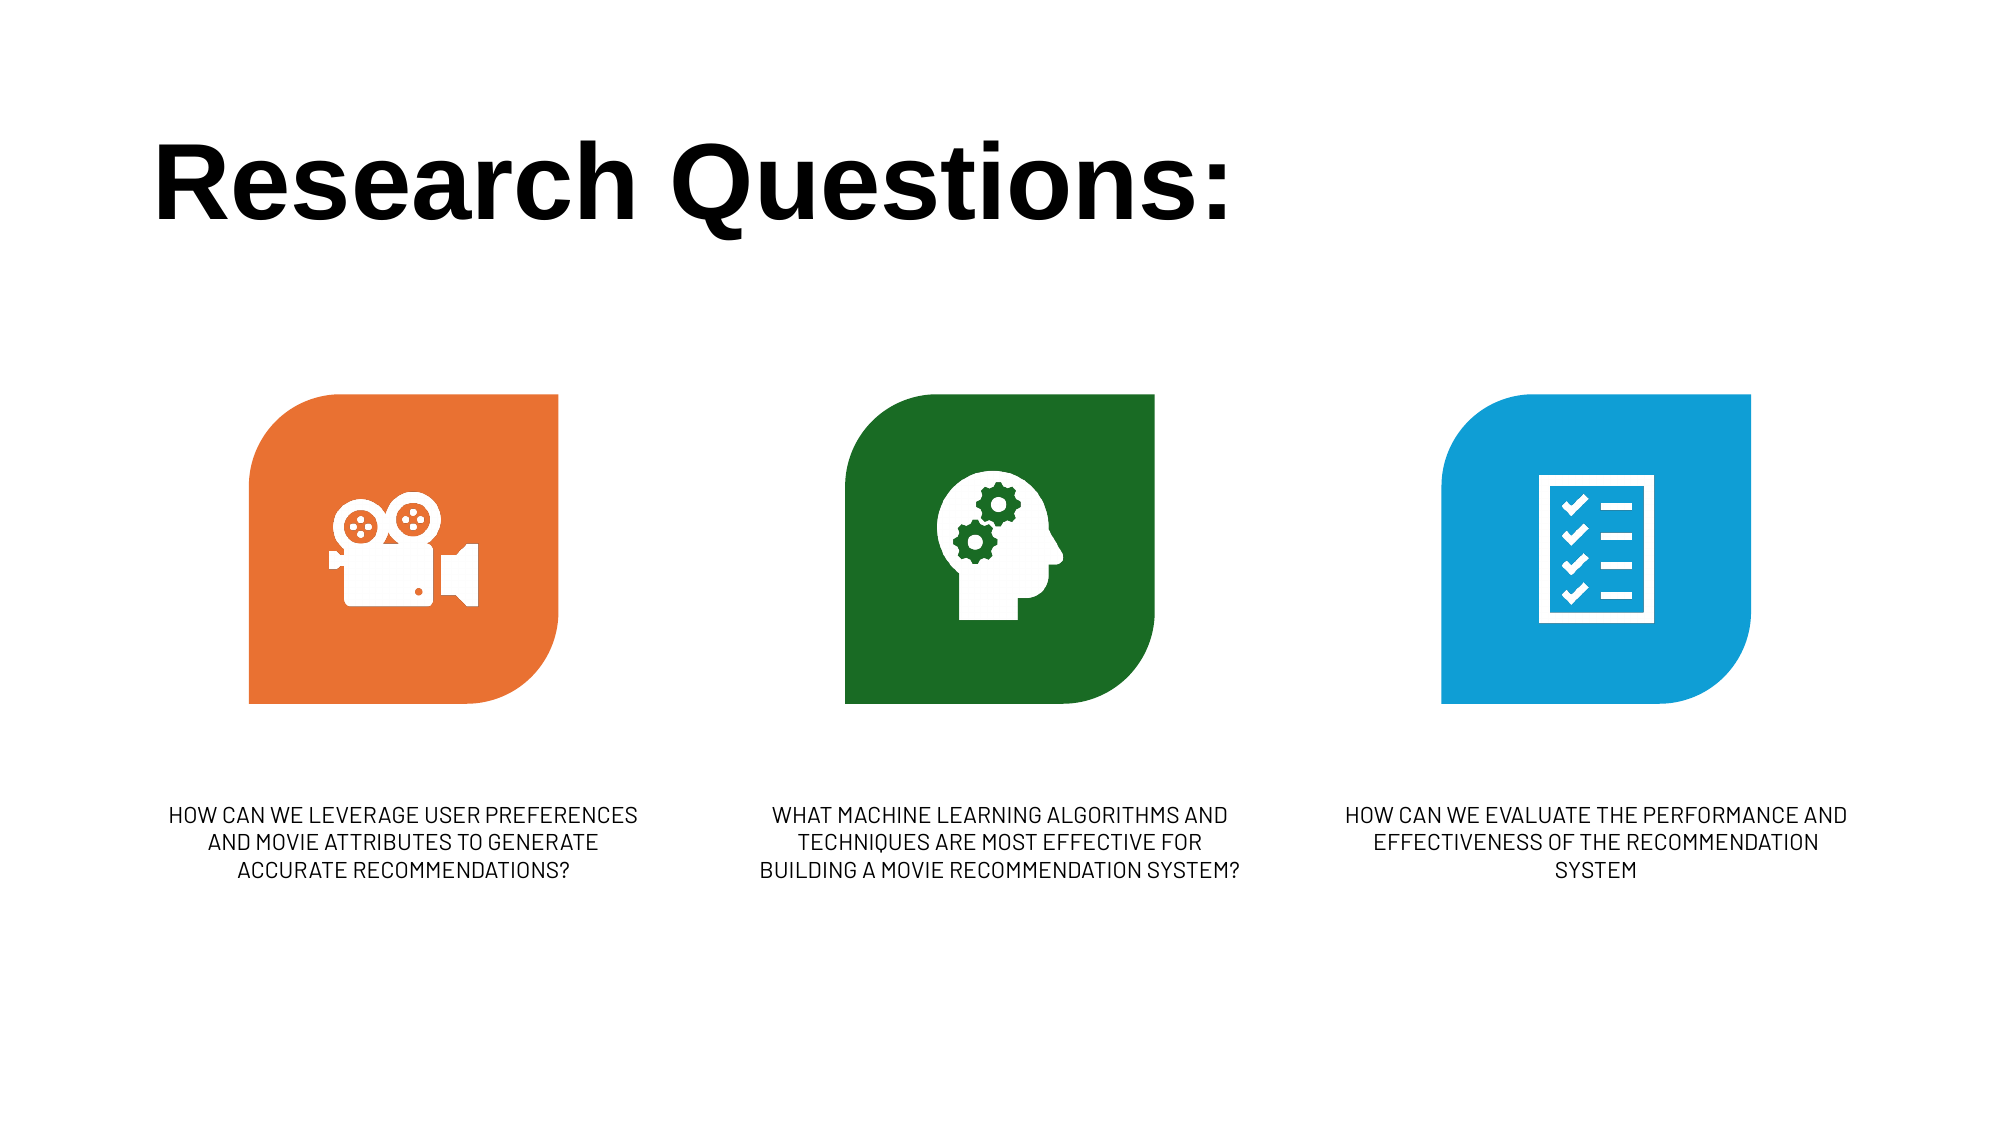

# Research Questions:
How can we leverage user preferences and movie attributes to generate accurate recommendations?
What machine learning algorithms and techniques are most effective for building a movie recommendation system?
How can we evaluate the performance and effectiveness of the recommendation system